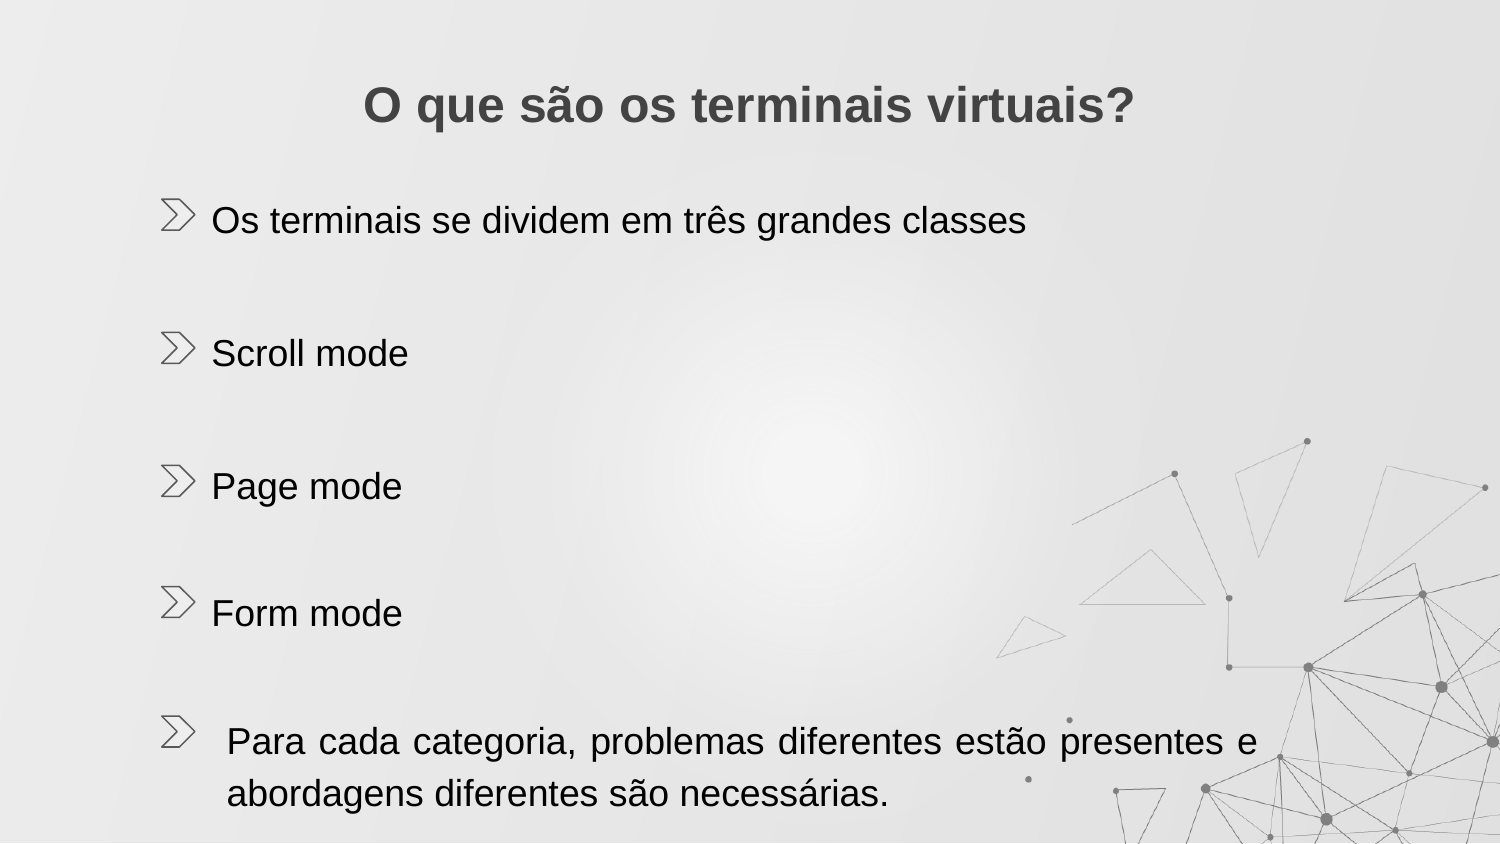

# O que são os terminais virtuais?
Os terminais se dividem em três grandes classes

Scroll mode

Page mode

Form mode

Para cada categoria, problemas diferentes estão presentes e abordagens diferentes são necessárias.